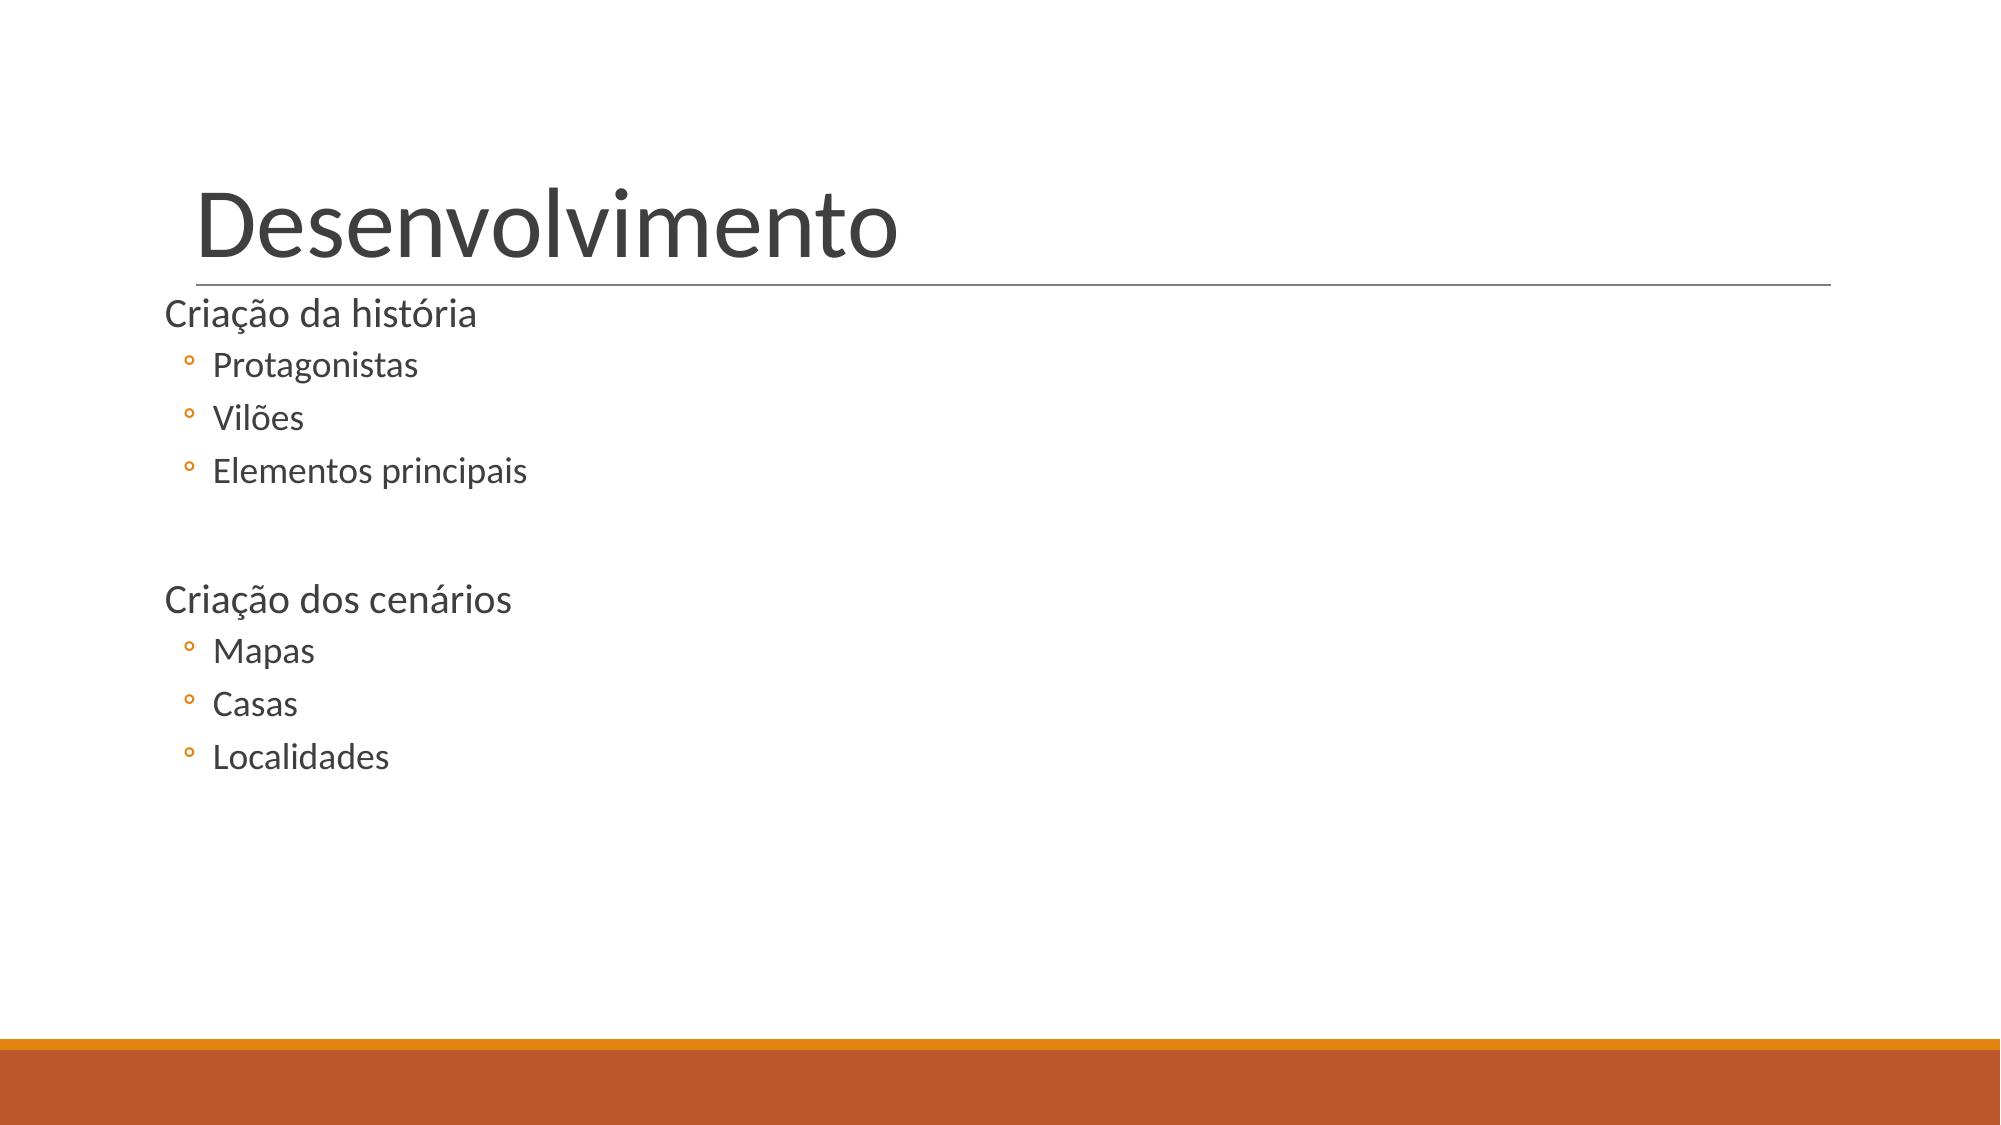

# Desenvolvimento
Criação da história
Protagonistas
Vilões
Elementos principais

Criação dos cenários
Mapas
Casas
Localidades